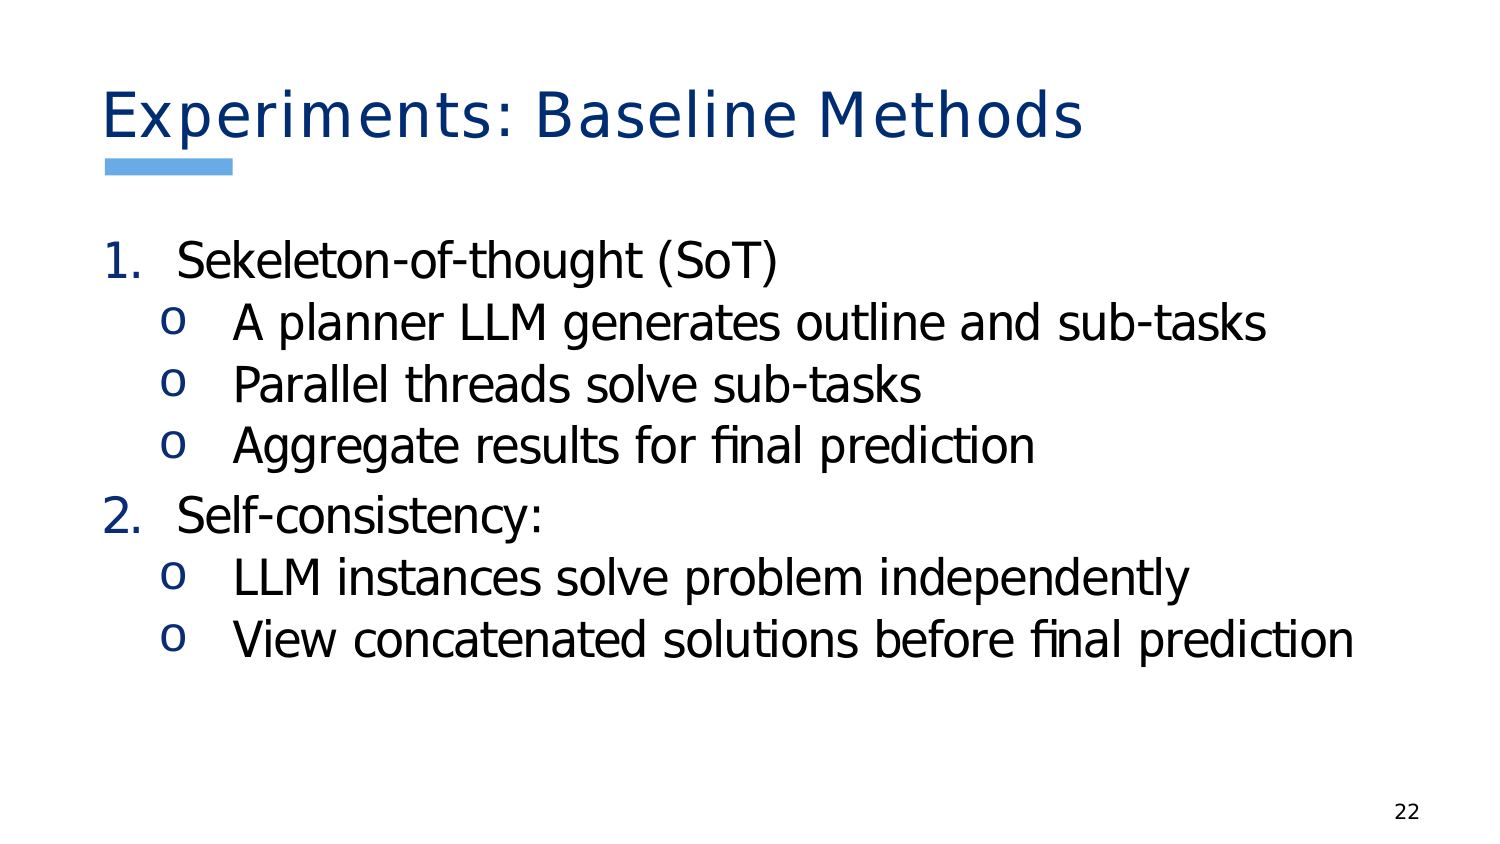

# Experiments: Baseline Methods
Sekeleton-of-thought (SoT)
A planner LLM generates outline and sub-tasks
Parallel threads solve sub-tasks
Aggregate results for final prediction
Self-consistency:
LLM instances solve problem independently
View concatenated solutions before final prediction